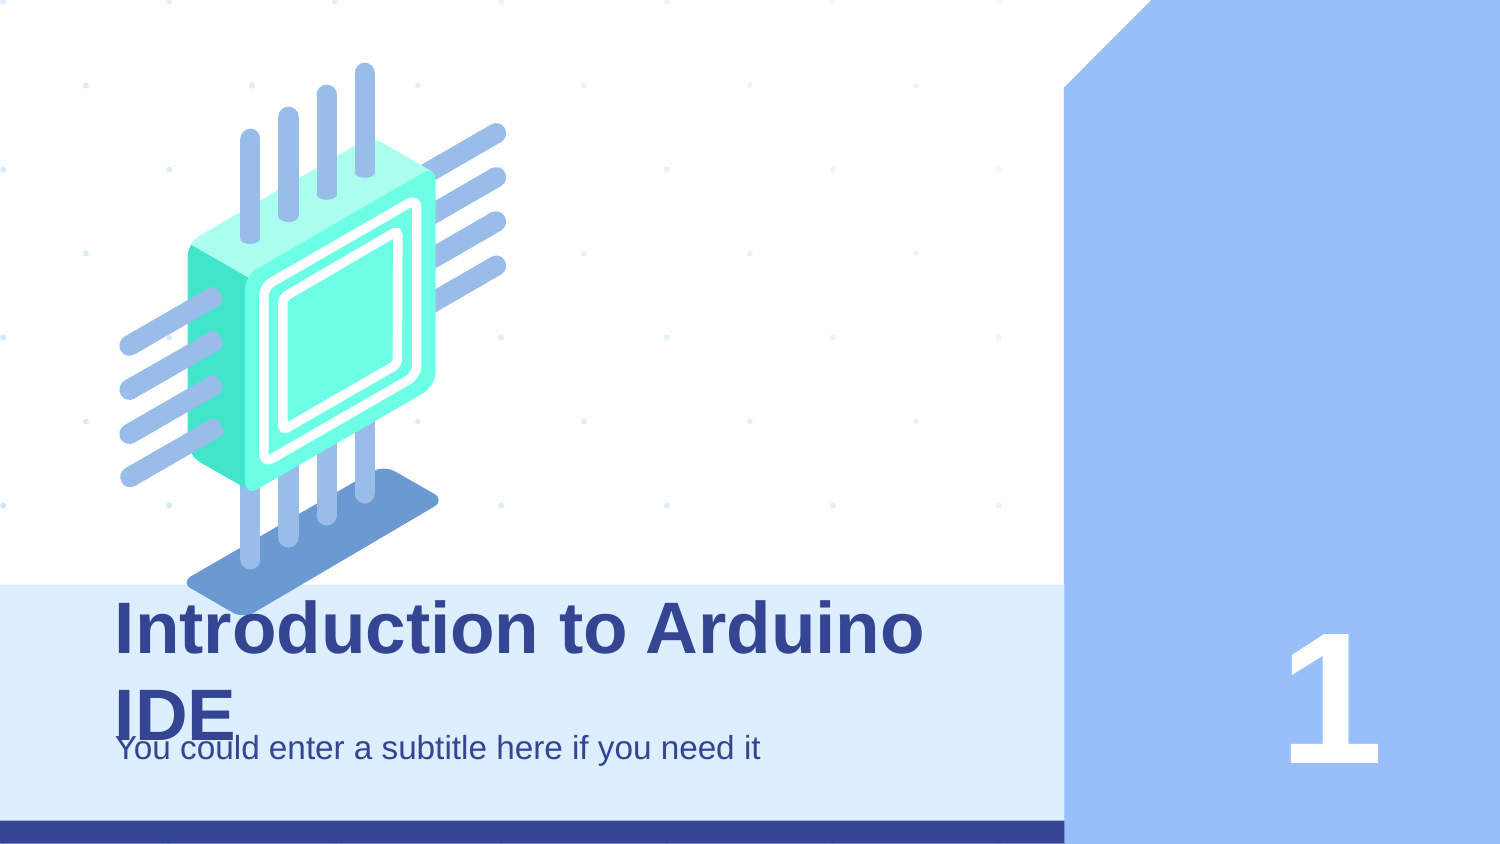

1
# Introduction to Arduino IDE
You could enter a subtitle here if you need it